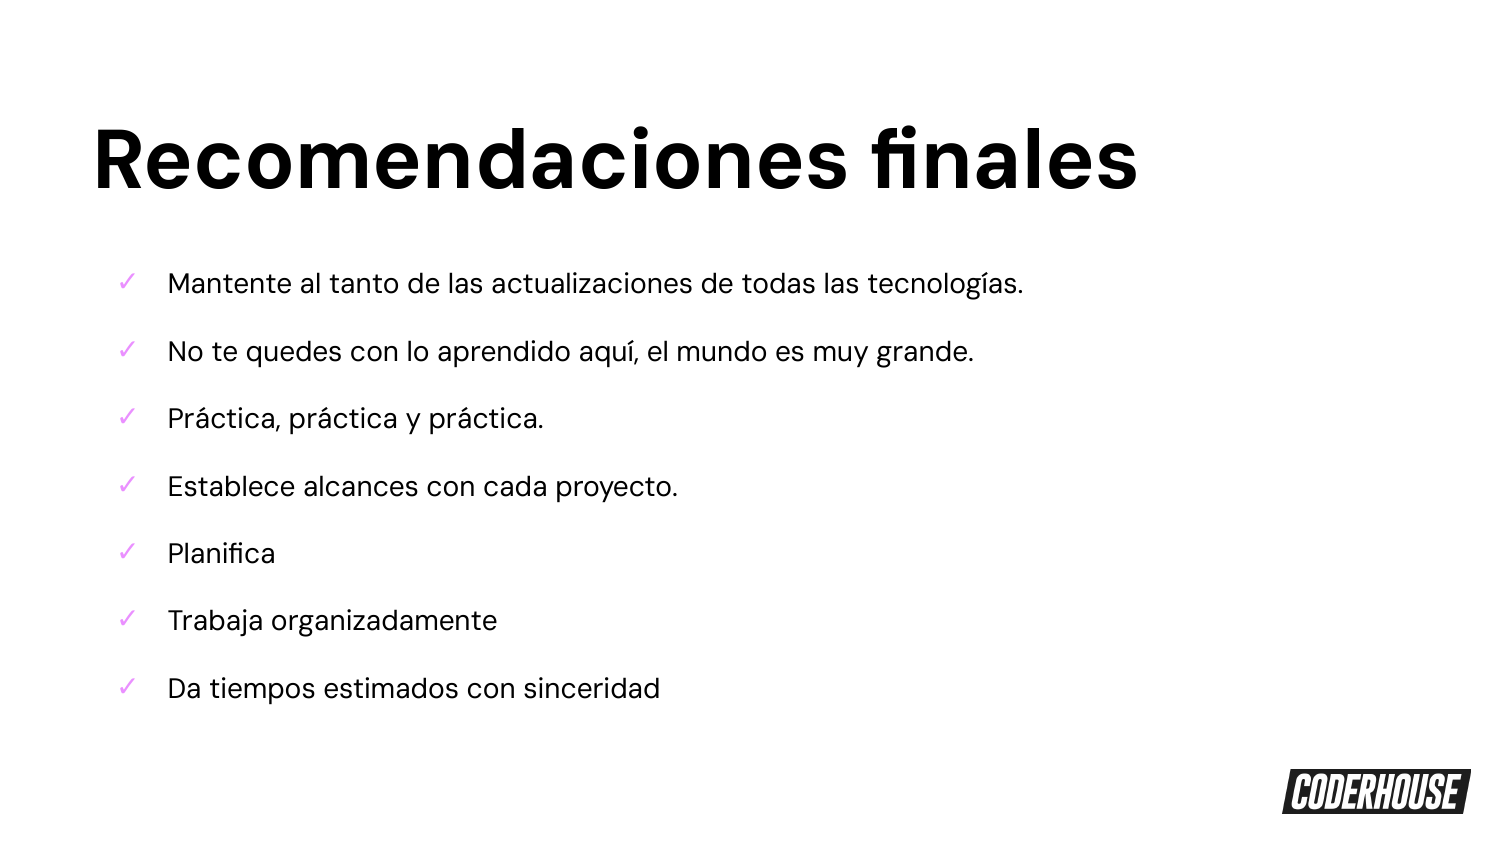

Recomendaciones finales
Mantente al tanto de las actualizaciones de todas las tecnologías.

No te quedes con lo aprendido aquí, el mundo es muy grande.

Práctica, práctica y práctica.

Establece alcances con cada proyecto.

Planifica

Trabaja organizadamente

Da tiempos estimados con sinceridad